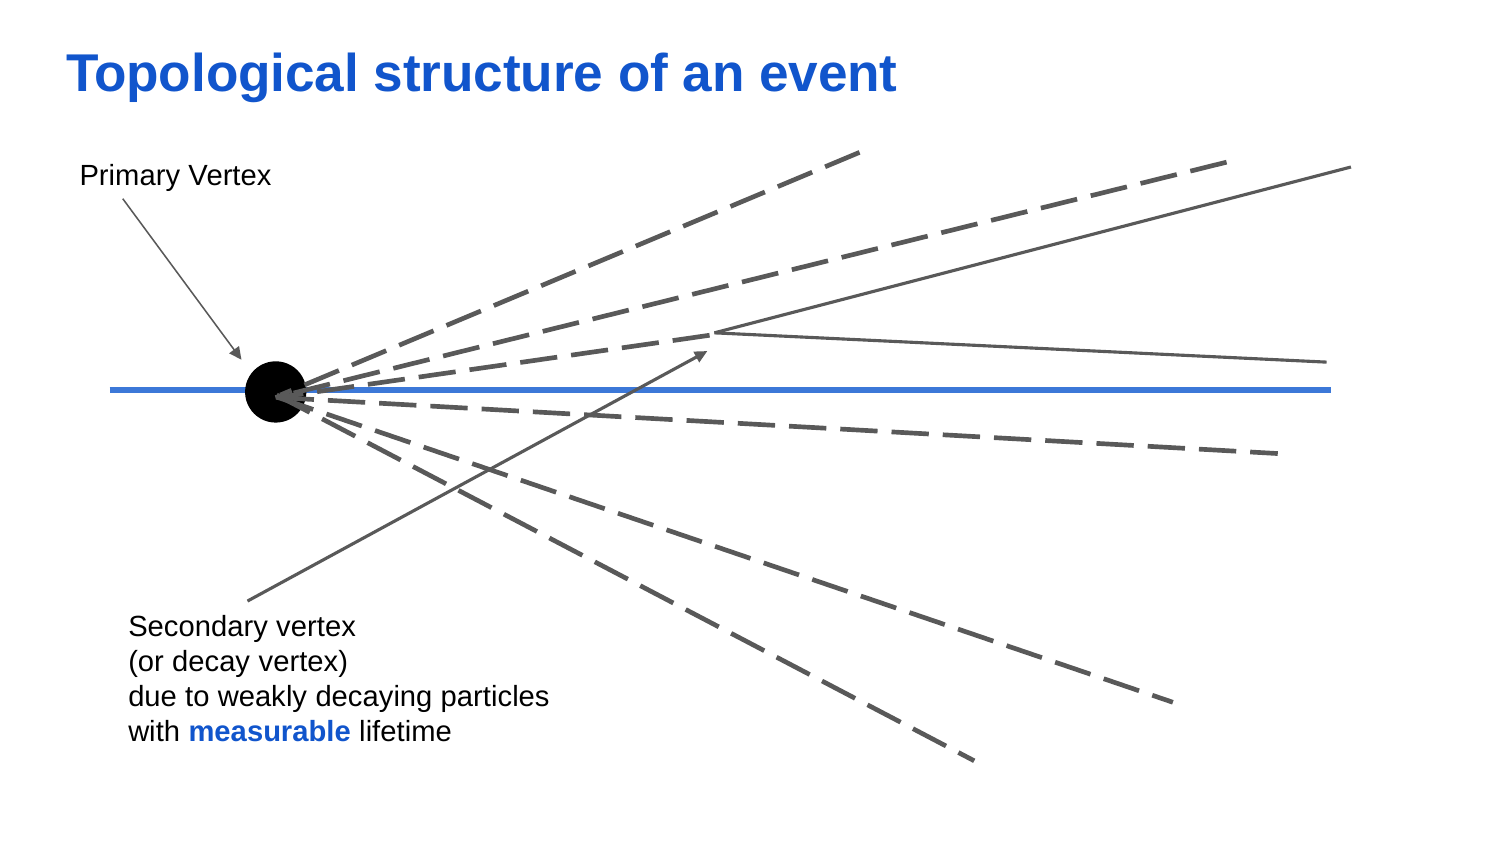

# Topological structure of an event
Primary Vertex

Secondary vertex
(or decay vertex)
due to weakly decaying particles
with measurable lifetime